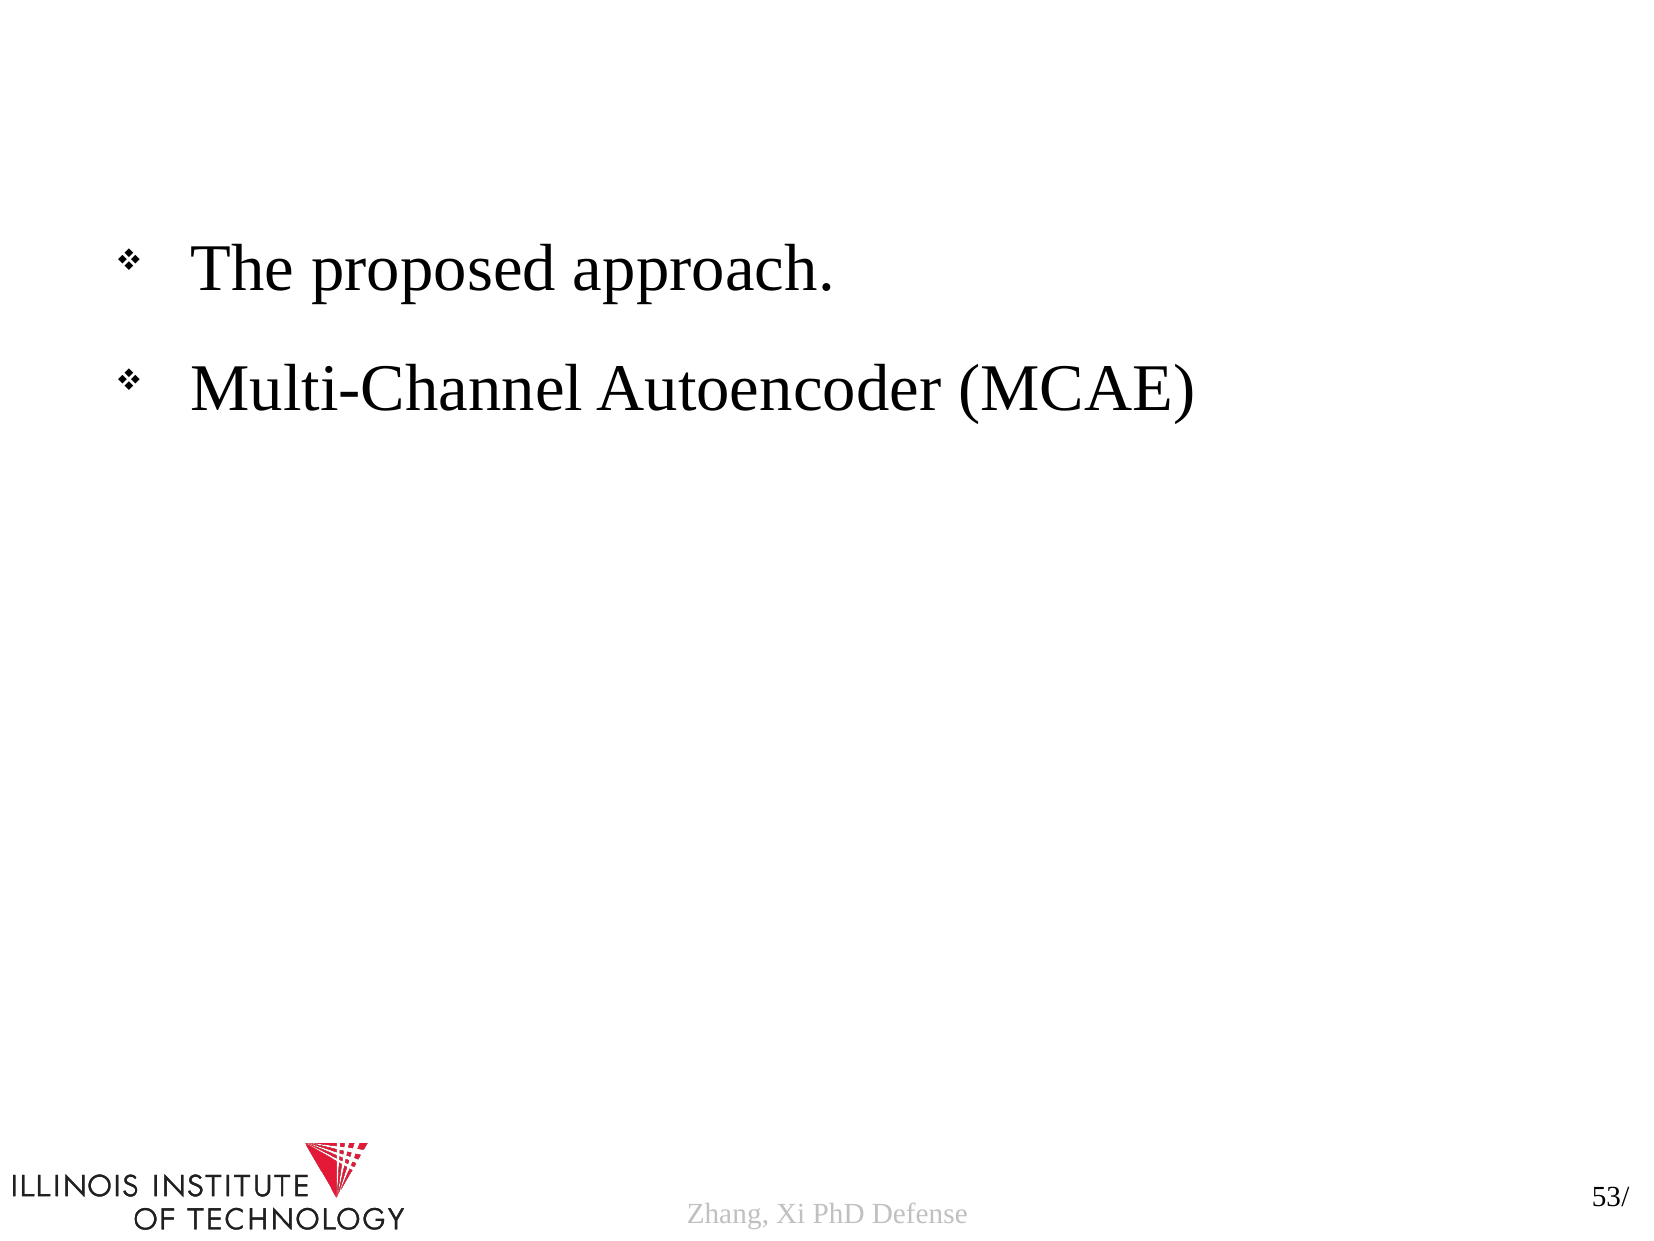

The proposed approach.
Multi-Channel Autoencoder (MCAE)
53/
Zhang, Xi PhD Defense